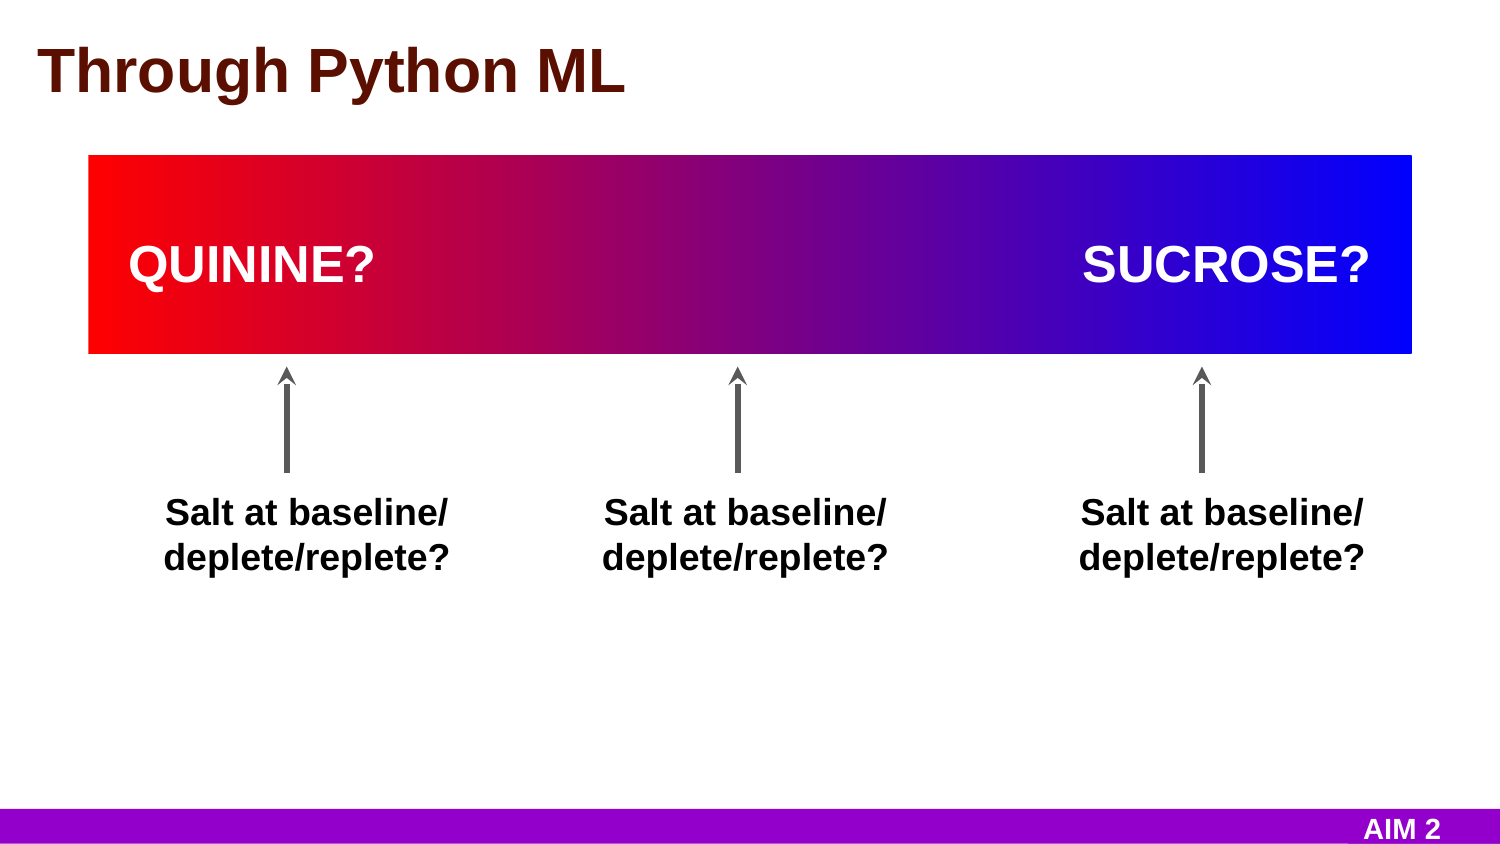

# Through Python ML

QUININE?
SUCROSE?
Salt at baseline/
deplete/replete?
Salt at baseline/
deplete/replete?
Salt at baseline/
deplete/replete?

AIM 2